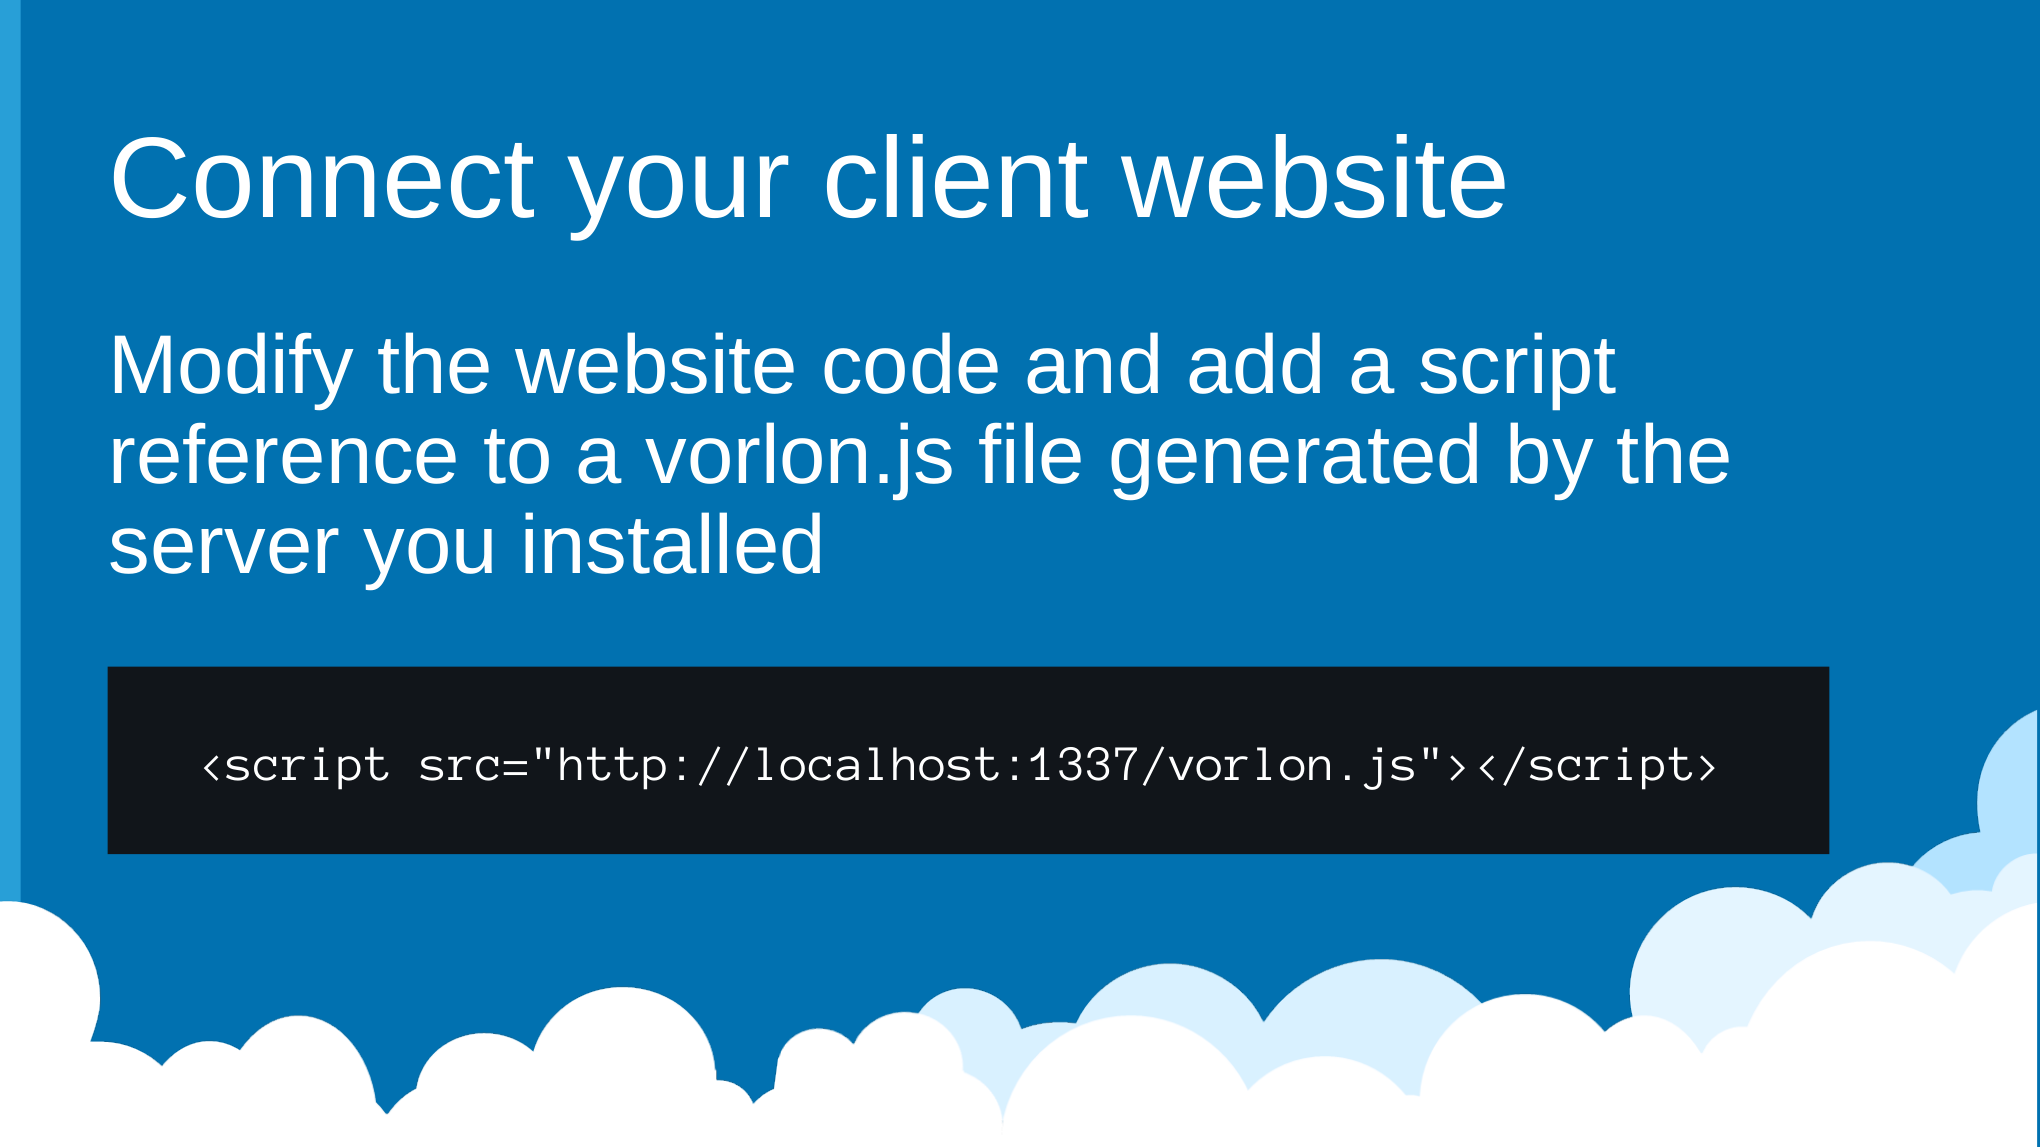

# Connect your client website
Modify the website code and add a script reference to a vorlon.js file generated by the server you installed

<script src="http://localhost:1337/vorlon.js"></script>